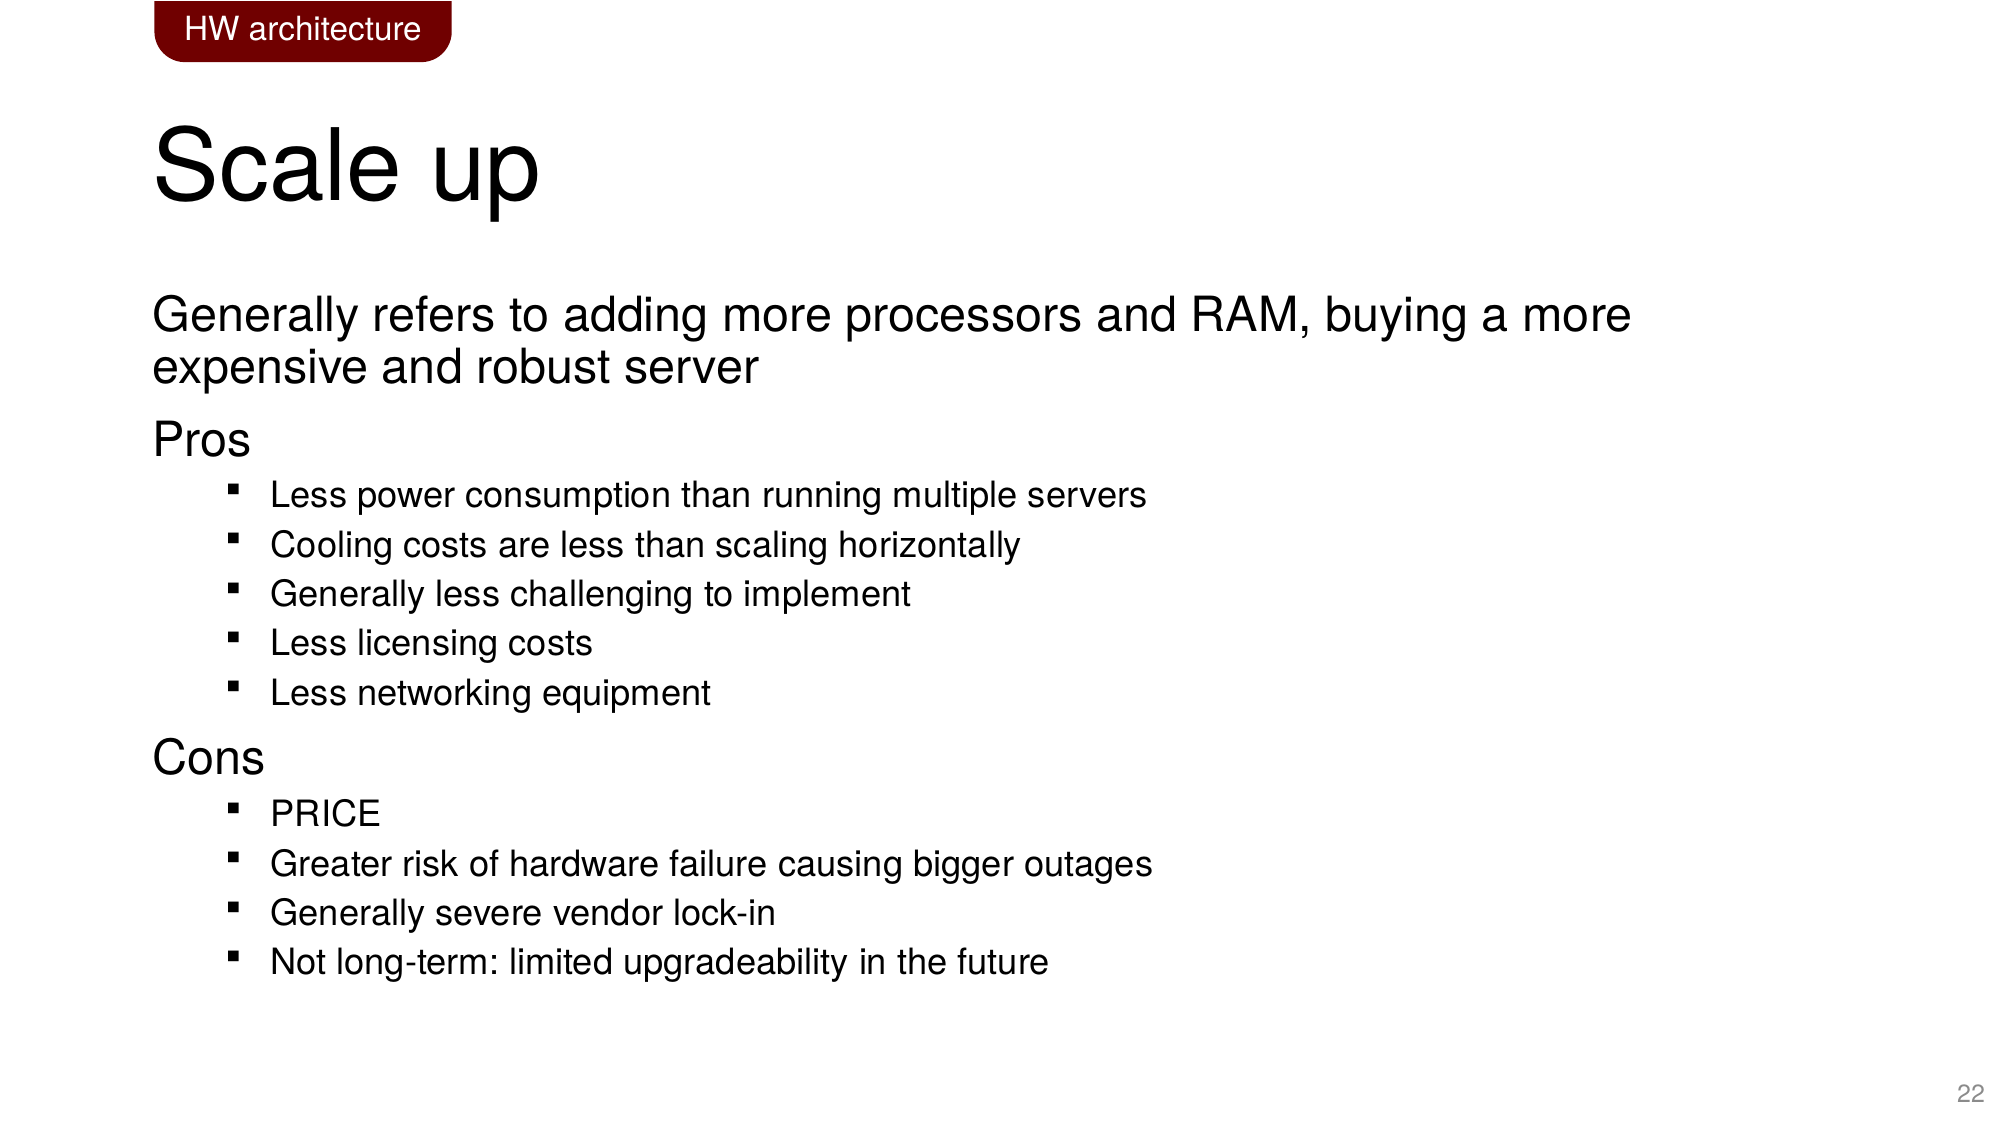

HW architecture
# Scale up
Generally refers to adding more processors and RAM, buying a more expensive and robust server
Pros
Less power consumption than running multiple servers
Cooling costs are less than scaling horizontally
Generally less challenging to implement
Less licensing costs
Less networking equipment
Cons
PRICE
Greater risk of hardware failure causing bigger outages
Generally severe vendor lock-in
Not long-term: limited upgradeability in the future
22